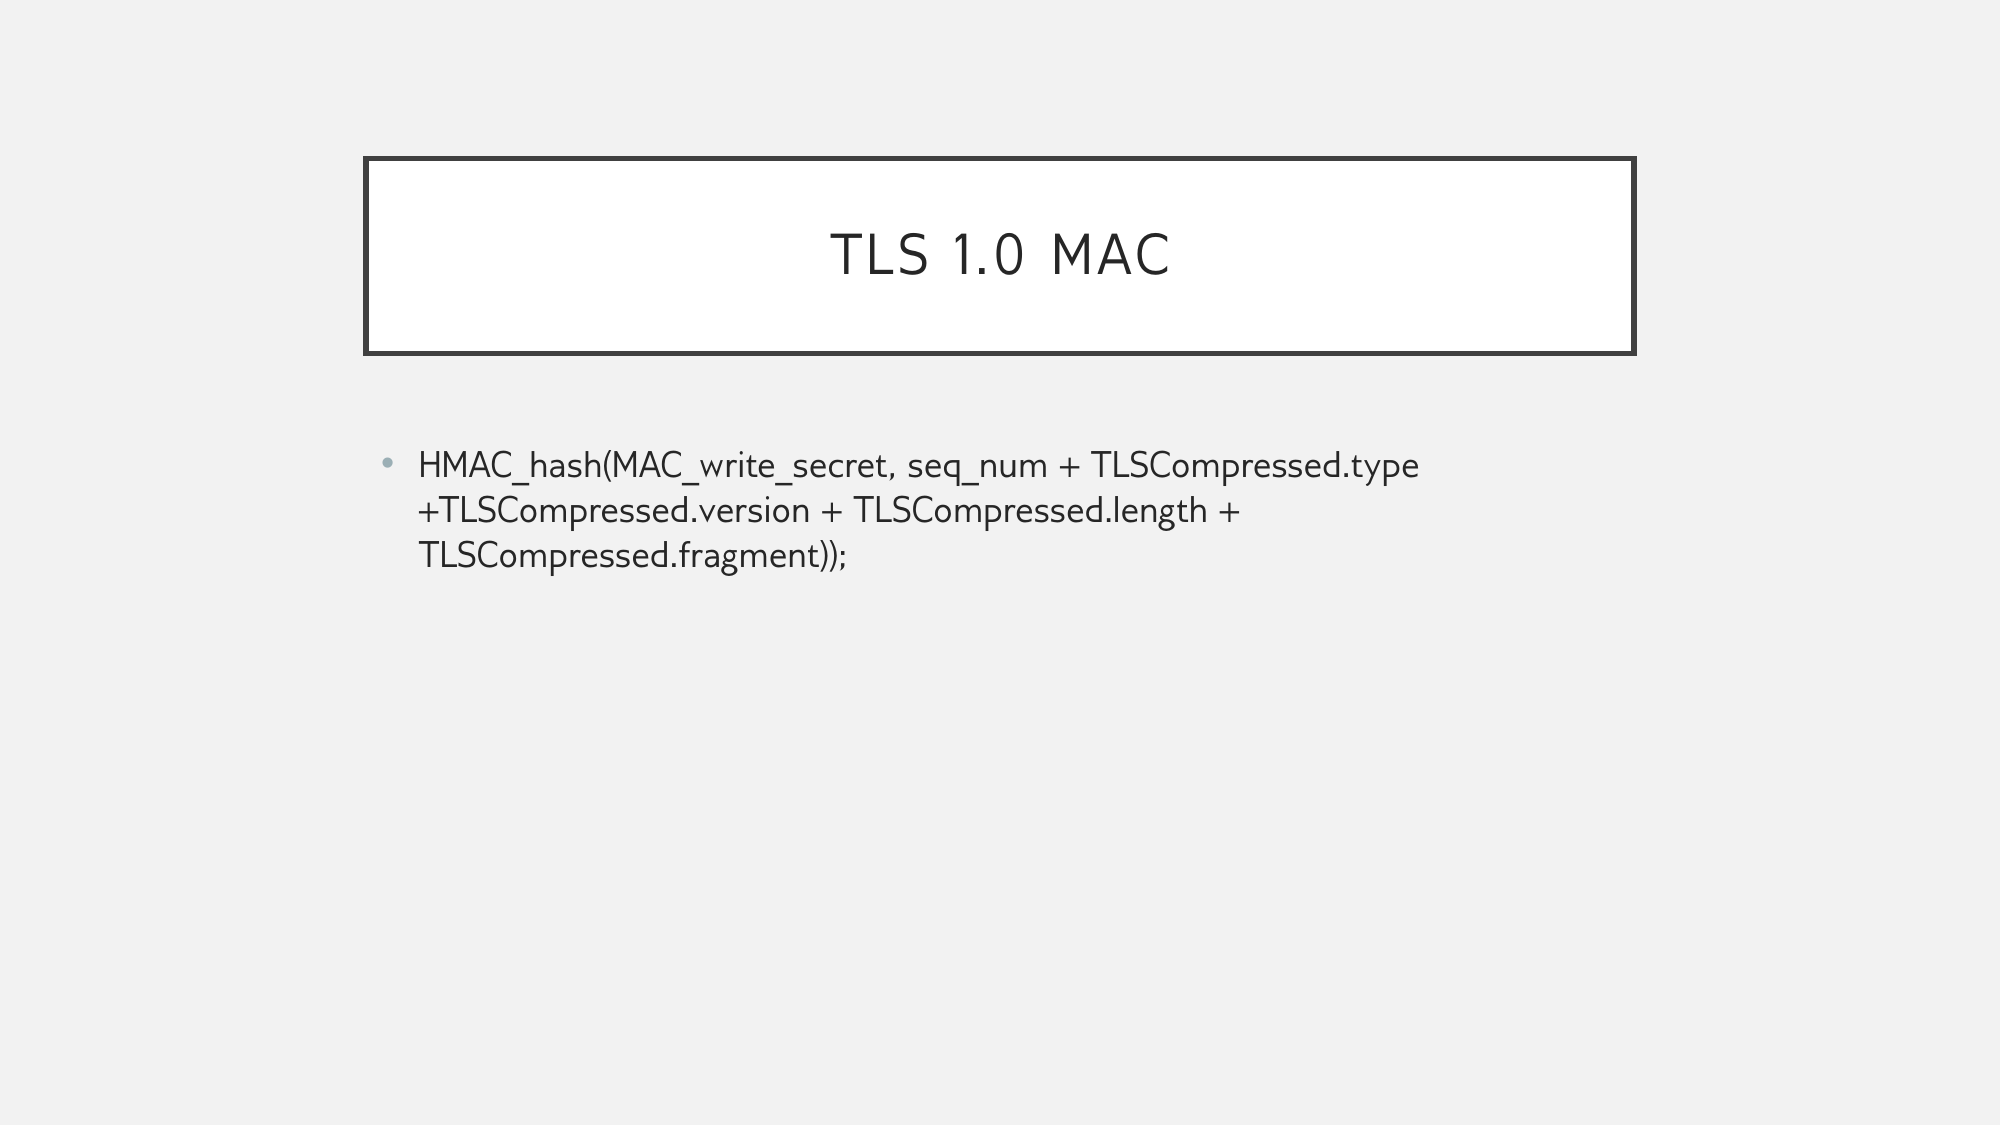

# TLS 1.0 MAC
HMAC_hash(MAC_write_secret, seq_num + TLSCompressed.type +TLSCompressed.version + TLSCompressed.length + TLSCompressed.fragment));